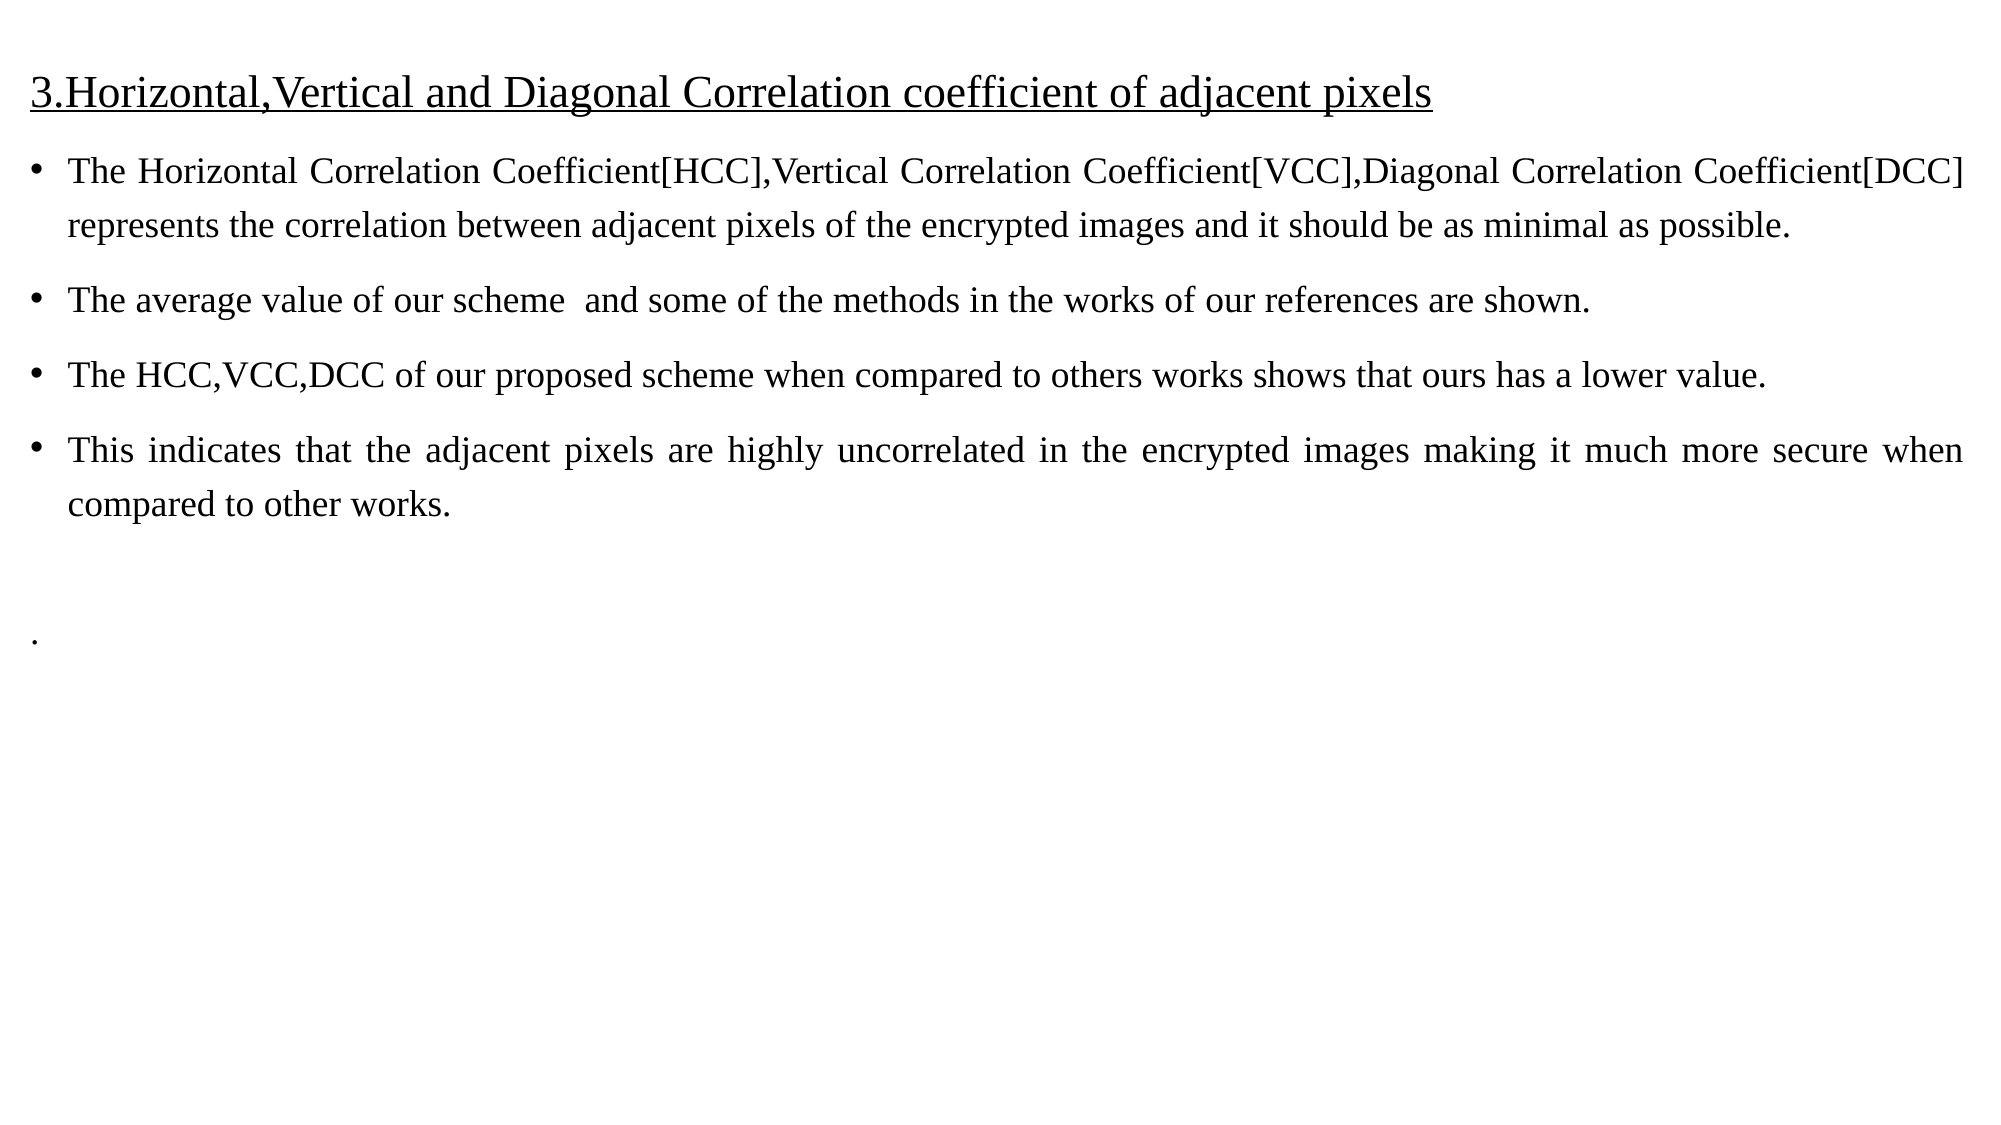

3.Horizontal,Vertical and Diagonal Correlation coefficient of adjacent pixels
The Horizontal Correlation Coefficient[HCC],Vertical Correlation Coefficient[VCC],Diagonal Correlation Coefficient[DCC] represents the correlation between adjacent pixels of the encrypted images and it should be as minimal as possible.
The average value of our scheme  and some of the methods in the works of our references are shown.
The HCC,VCC,DCC of our proposed scheme when compared to others works shows that ours has a lower value.
This indicates that the adjacent pixels are highly uncorrelated in the encrypted images making it much more secure when compared to other works.
.